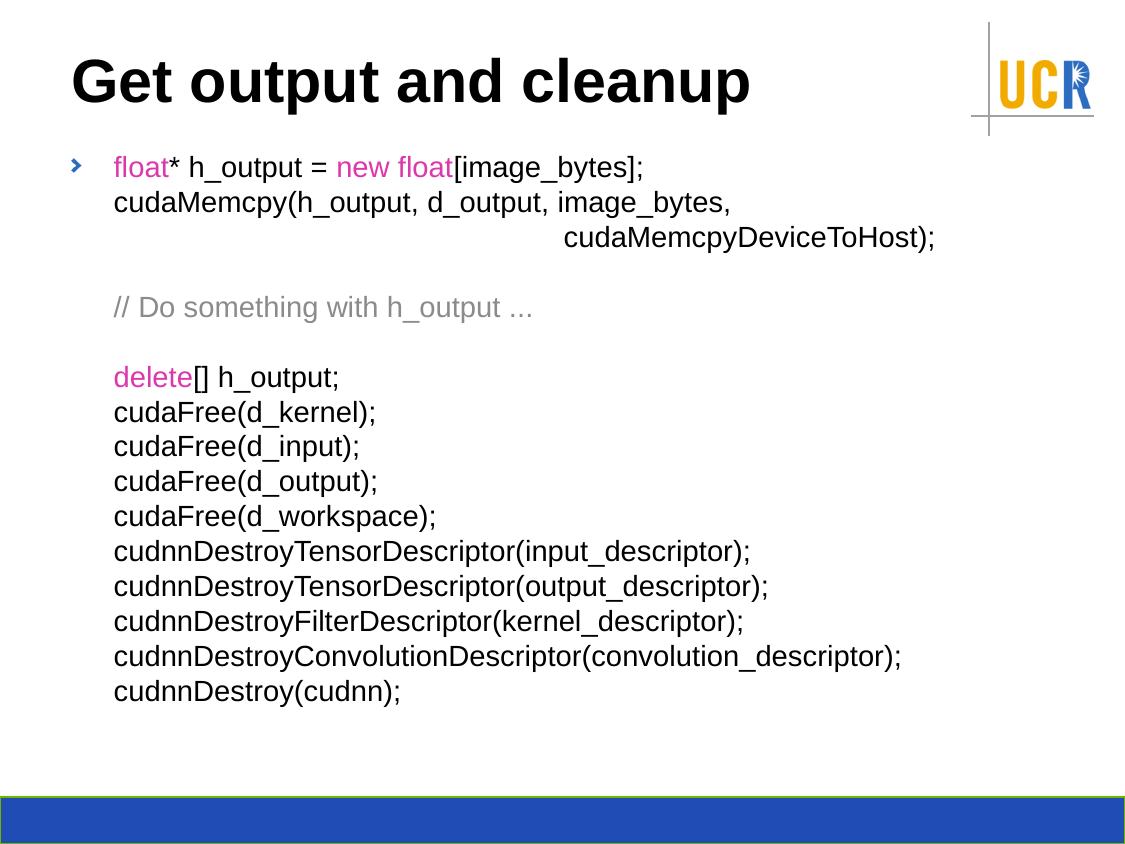

# Get output and cleanup
float* h_output = new float[image_bytes];
cudaMemcpy(h_output, d_output, image_bytes, 					cudaMemcpyDeviceToHost);
// Do something with h_output ...
delete[] h_output;
cudaFree(d_kernel);
cudaFree(d_input);
cudaFree(d_output);
cudaFree(d_workspace);
cudnnDestroyTensorDescriptor(input_descriptor);
cudnnDestroyTensorDescriptor(output_descriptor);
cudnnDestroyFilterDescriptor(kernel_descriptor);
cudnnDestroyConvolutionDescriptor(convolution_descriptor);
cudnnDestroy(cudnn);